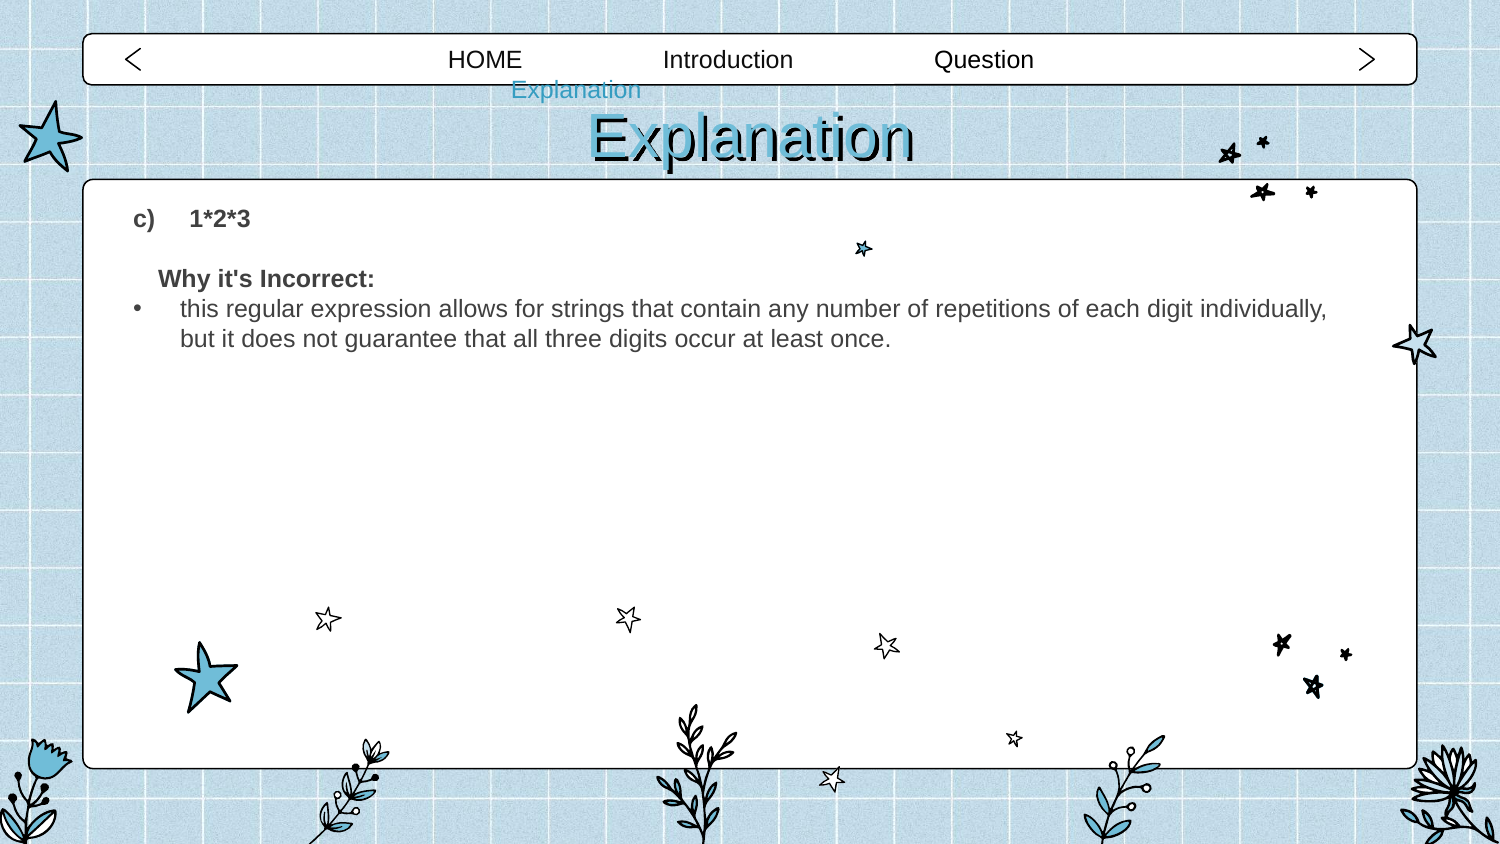

HOME                    Introduction                    Question                    Explanation

# Explanation

1*2*3

Why it's Incorrect:
this regular expression allows for strings that contain any number of repetitions of each digit individually, but it does not guarantee that all three digits occur at least once.